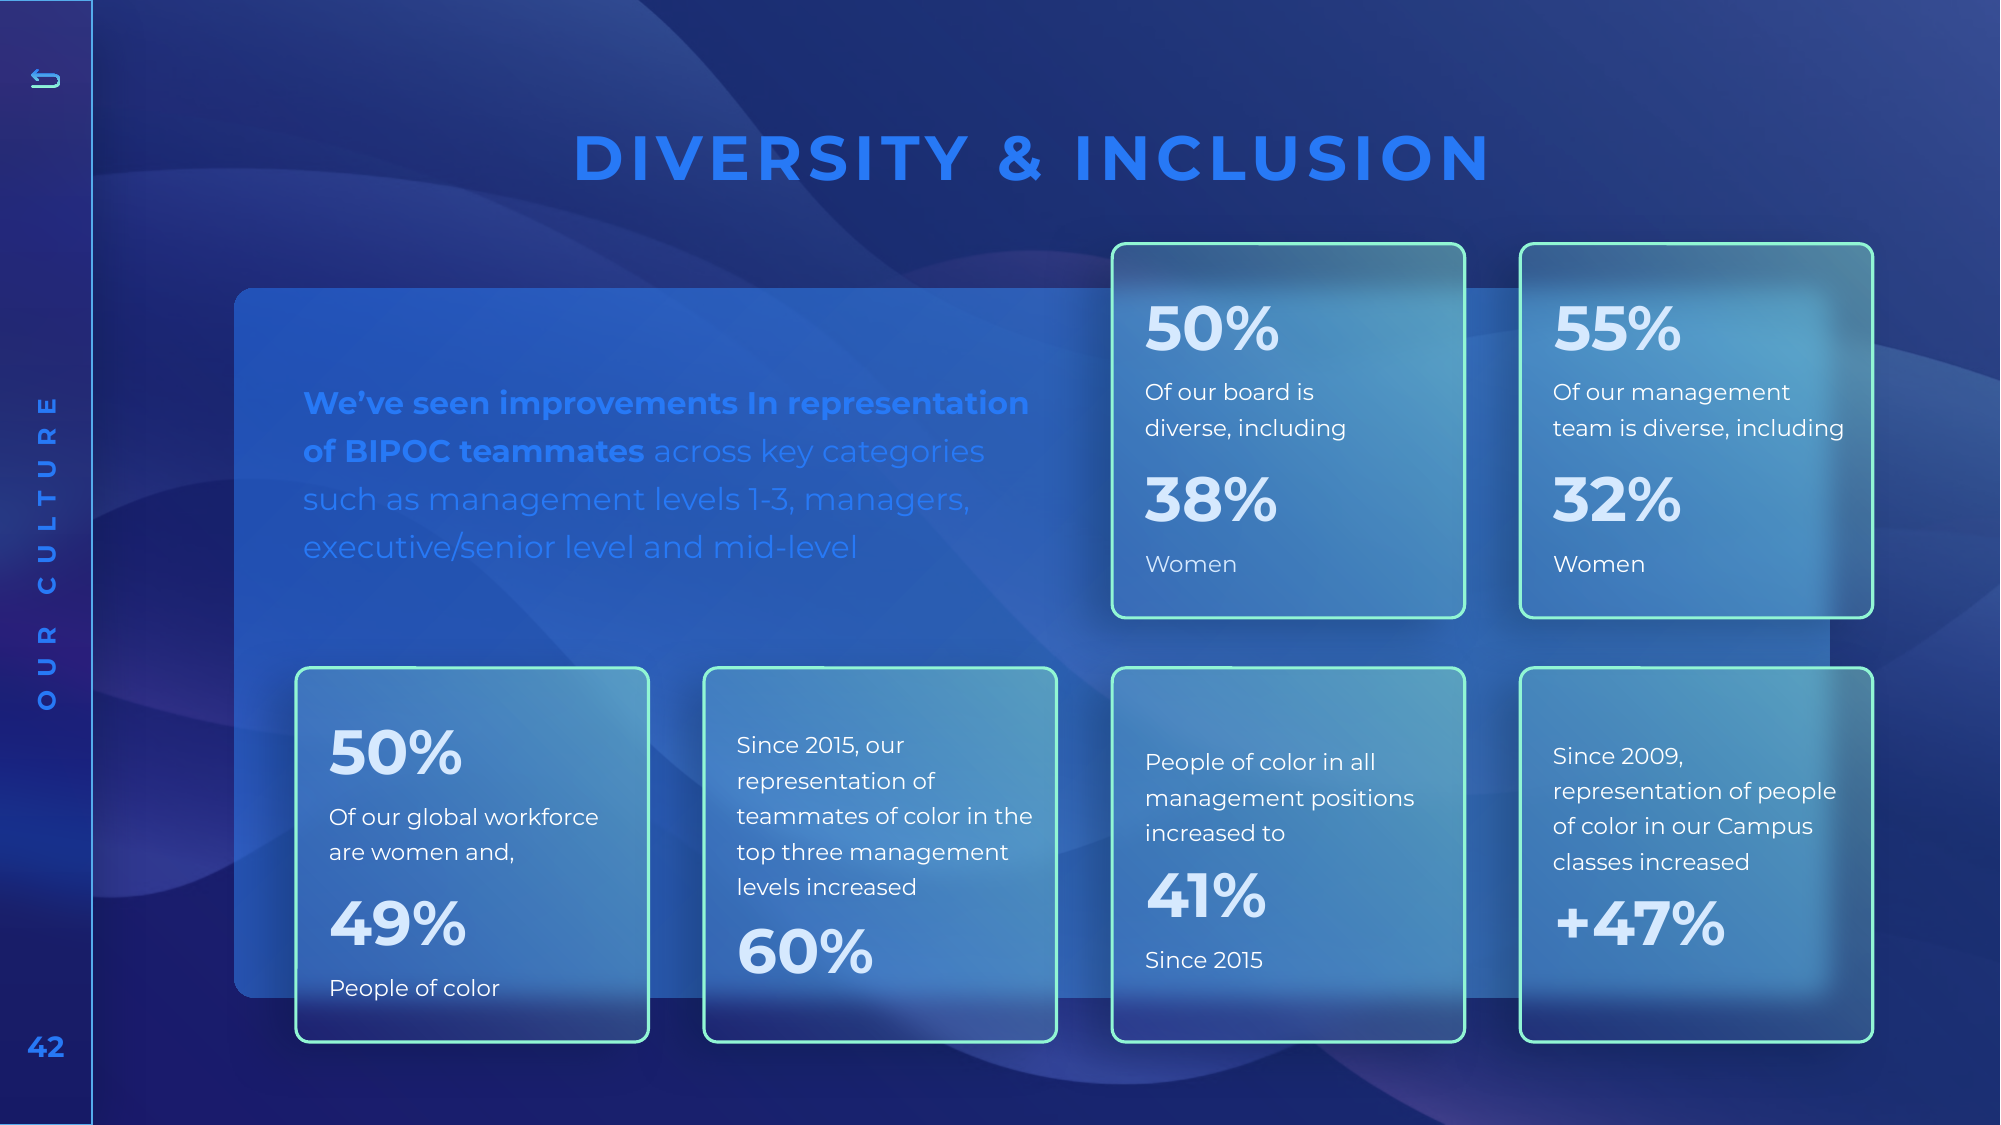

DIVERSITY & INCLUSION

50%
55%

Of our board is diverse, including
Of our management team is diverse, including
We’ve seen improvements In representation of BIPOC teammates across key categories such as management levels 1-3, managers, executive/senior level and mid-level
38%
32%
Women
Women
OUR CULTURE

50%
Since 2015, our representation of teammates of color in the top three management levels increased
Since 2009, representation of people of color in our Campus classes increased
People of color in all management positions increased to
Of our global workforce are women and,
41%
49%
+47%
60%
Since 2015
People of color
42